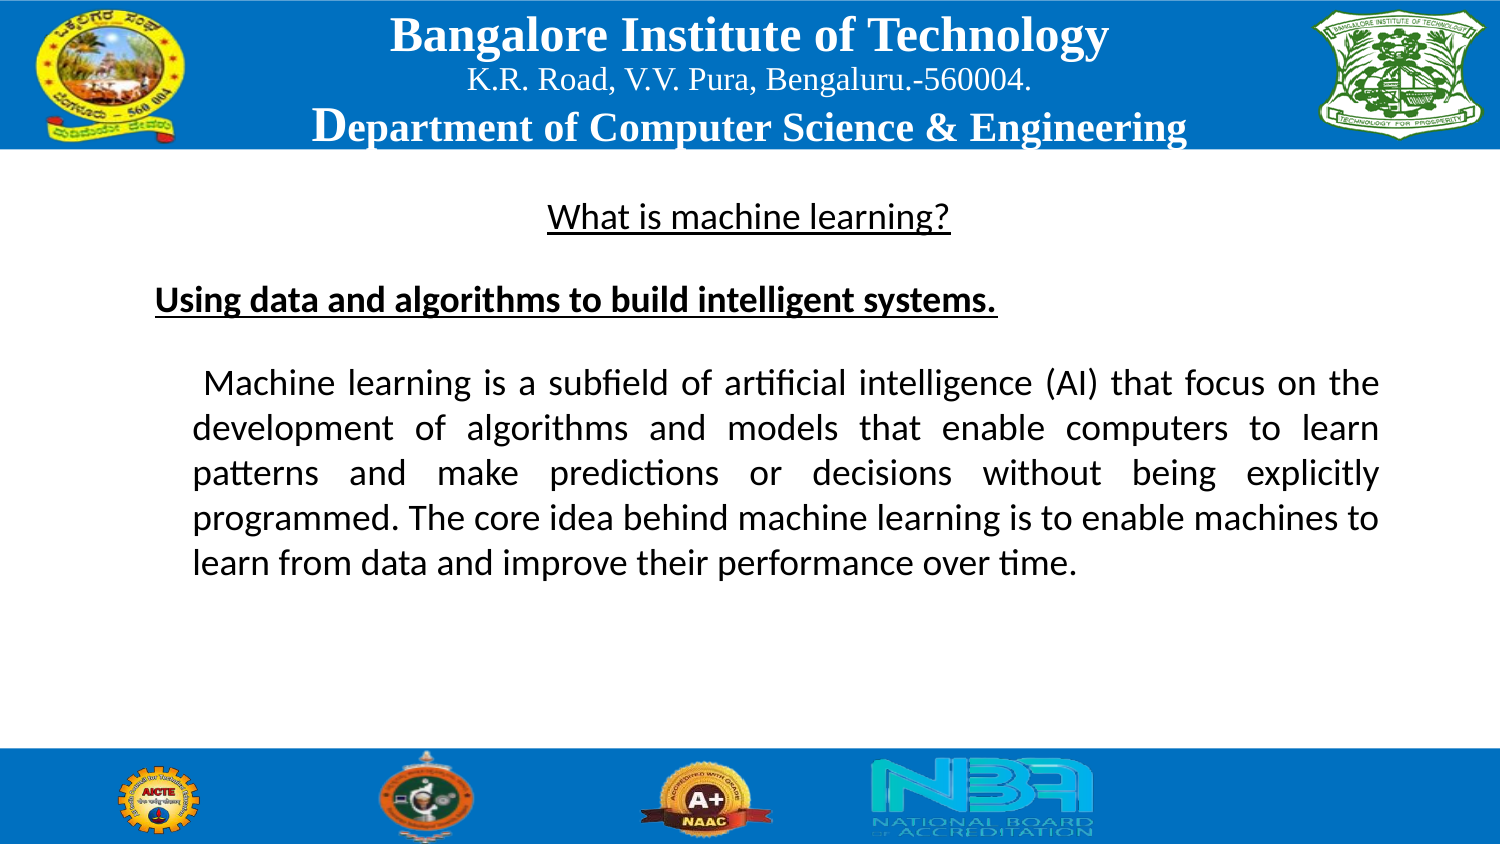

# What is machine learning?
Using data and algorithms to build intelligent systems.
    Machine learning is a subfield of artificial intelligence (AI) that focus on the development of algorithms and models that enable computers to learn patterns and make predictions or decisions without being explicitly programmed. The core idea behind machine learning is to enable machines to learn from data and improve their performance over time.